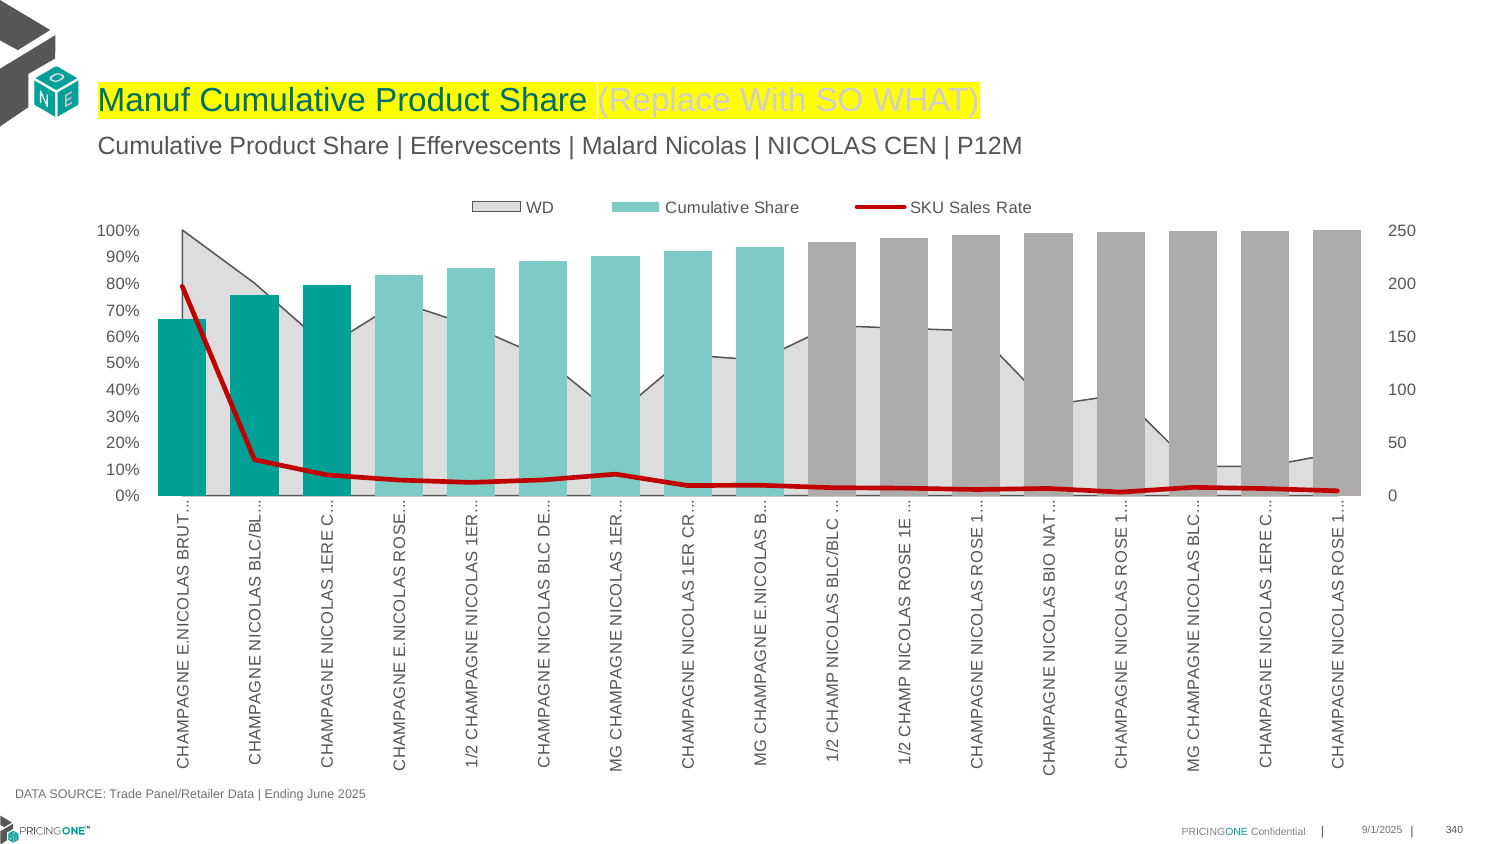

# Manuf Cumulative Product Share (Replace With SO WHAT)
Cumulative Product Share | Effervescents | Malard Nicolas | NICOLAS CEN | P12M

### Chart

| Category | WD | Cumulative Share | SKU Sales Rate |
|---|---|---|---|
| CHAMPAGNE E.NICOLAS BRUT 1CT X 750ML | 1.0 | 0.6657875160614053 | 196.9 |
| CHAMPAGNE NICOLAS BLC/BLC BS 1CT X 750ML | 0.8 | 0.7570501115844999 | 33.7375 |
| CHAMPAGNE NICOLAS 1ERE CUVEE 1CT X 750ML | 0.56 | 0.7938729965510245 | 19.44642857142857 |
| CHAMPAGNE E.NICOLAS ROSE 1CT X 750ML | 0.73 | 0.8300872387908297 | 14.67123287671233 |
| 1/2 CHAMPAGNE NICOLAS 1ERE CUV 1CT X 375ML | 0.64 | 0.8568337052816662 | 12.359375 |
| CHAMPAGNE NICOLAS BLC DE NOIRS 1CT X 750ML | 0.52 | 0.8829039020761479 | 14.826923076923077 |
| MG CHAMPAGNE NICOLAS 1ERE CUVE 1CT X 1500ML | 0.3 | 0.9033610603908838 | 20.166666666666668 |
| CHAMPAGNE NICOLAS 1ER CRU BS 1CT X 750ML | 0.53 | 0.9203016162845742 | 9.452830188679245 |
| MG CHAMPAGNE E.NICOLAS BRUT 1CT X 1500ML | 0.51 | 0.9371745452086291 | 9.784313725490197 |
| 1/2 CHAMP NICOLAS BLC/BLC BS 1CT X 375ML | 0.64 | 0.9533373909515114 | 7.46875 |
| 1/2 CHAMP NICOLAS ROSE 1E C BS 1CT X 375ML | 0.63 | 0.9682829512409548 | 7.015873015873016 |
| CHAMPAGNE NICOLAS ROSE 1ERE CU 1CT X 750ML | 0.62 | 0.9802529248664366 | 5.709677419354839 |
| CHAMPAGNE NICOLAS BIO NAT 2017 1CT X 750ML | 0.34 | 0.988030026374518 | 6.764705882352941 |
| CHAMPAGNE NICOLAS ROSE 1ERE ET 1CT X 750ML | 0.38 | 0.9922228984919184 | 3.263157894736842 |
| MG CHAMPAGNE NICOLAS BLC/BL BS 1CT X 1500ML | 0.11 | 0.9951308581862445 | 7.818181818181818 |
| CHAMPAGNE NICOLAS 1ERE CUV ETU 1CT X 750ML | 0.11 | 0.9975992425779399 | 6.636363636363637 |
| CHAMPAGNE NICOLAS ROSE 1E C BS 1CT X 750ML | 0.16 | 0.9999999999999998 | 4.4375 |
DATA SOURCE: Trade Panel/Retailer Data | Ending June 2025

9/1/2025
340